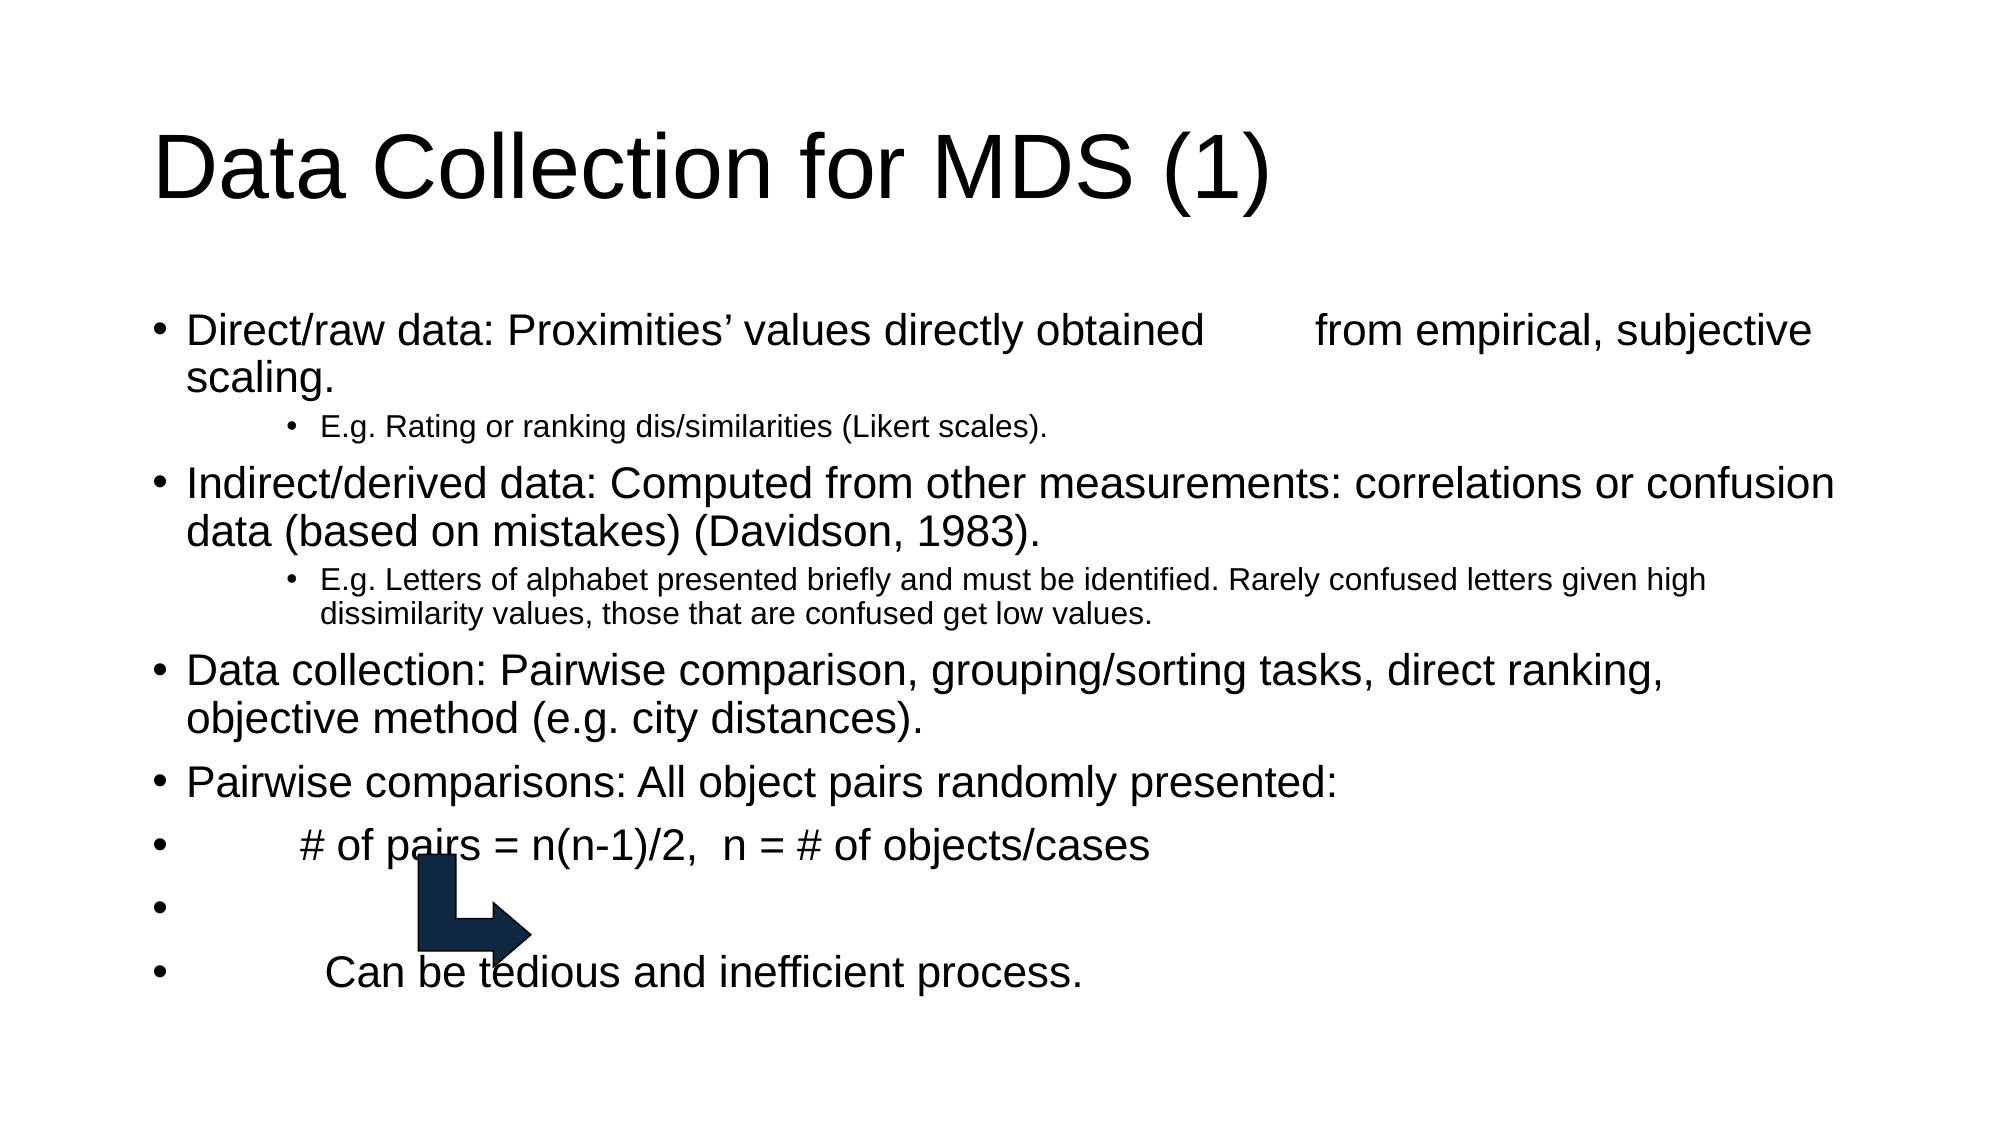

# Data Collection for MDS (1)
Direct/raw data: Proximities’ values directly obtained         from empirical, subjective scaling.
E.g. Rating or ranking dis/similarities (Likert scales).
Indirect/derived data: Computed from other measurements: correlations or confusion data (based on mistakes) (Davidson, 1983).
E.g. Letters of alphabet presented briefly and must be identified. Rarely confused letters given high dissimilarity values, those that are confused get low values.
Data collection: Pairwise comparison, grouping/sorting tasks, direct ranking, objective method (e.g. city distances).
Pairwise comparisons: All object pairs randomly presented:
		# of pairs = n(n-1)/2,  n = # of objects/cases

			  Can be tedious and inefficient process.